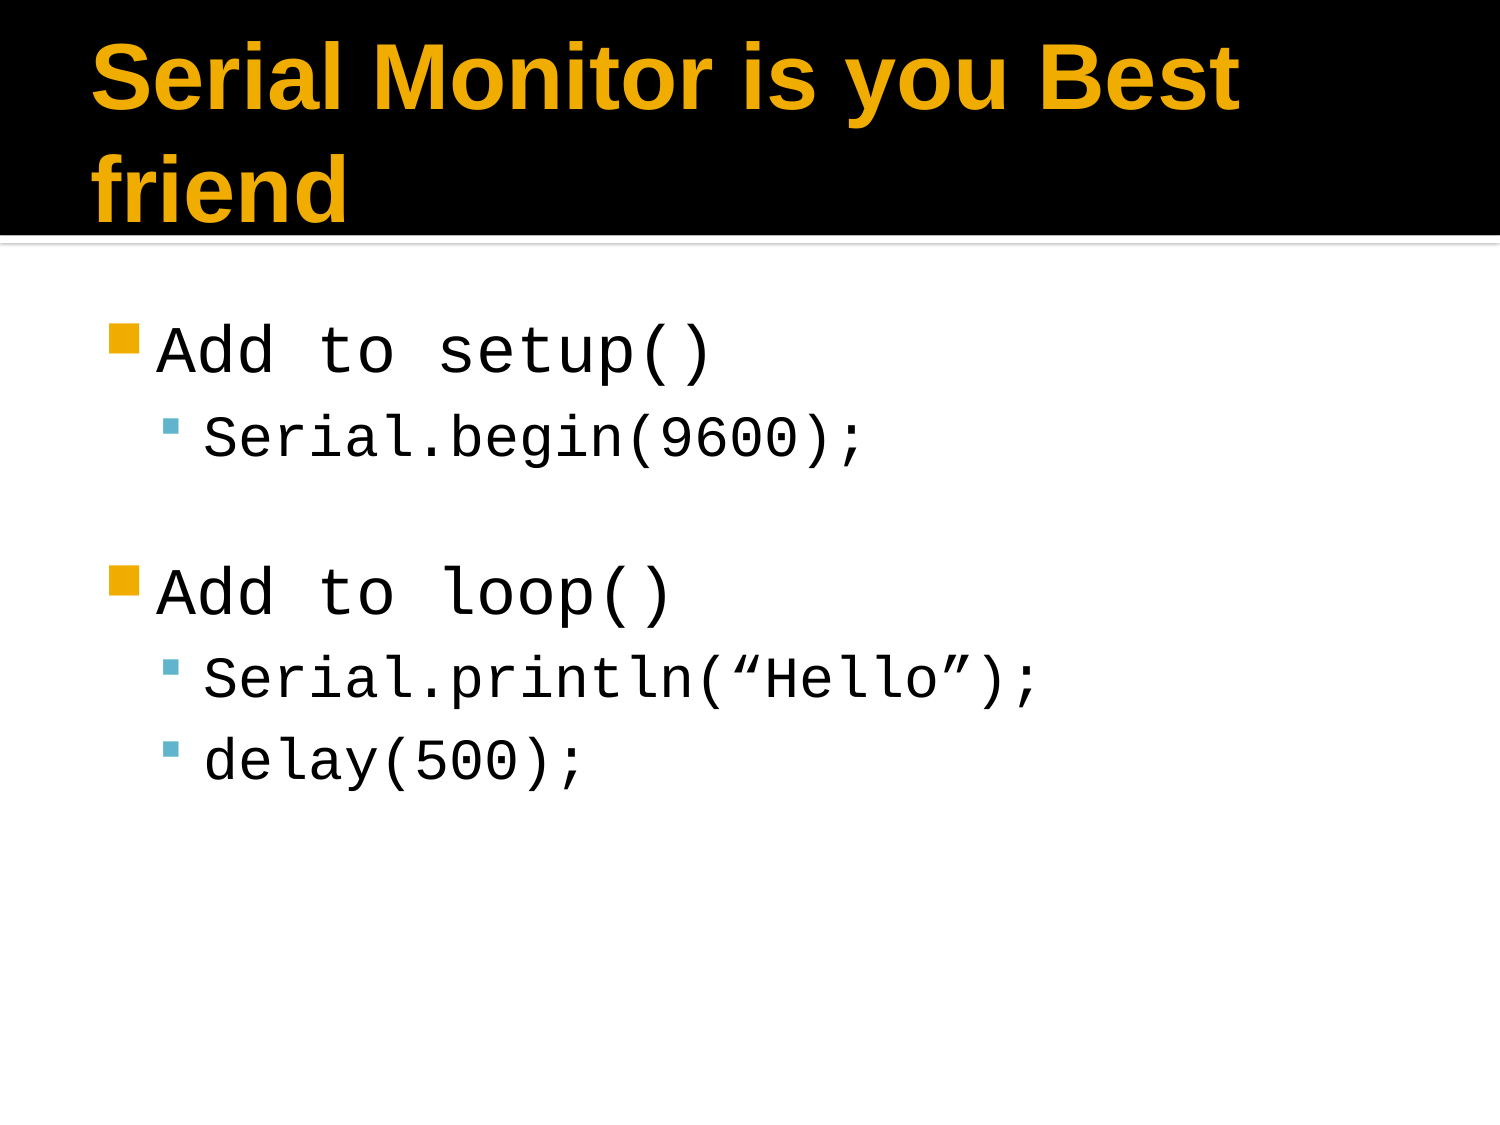

# Serial Monitor is you Best friend
Add to setup()
Serial.begin(9600);

Add to loop()
Serial.println(“Hello”);
delay(500);